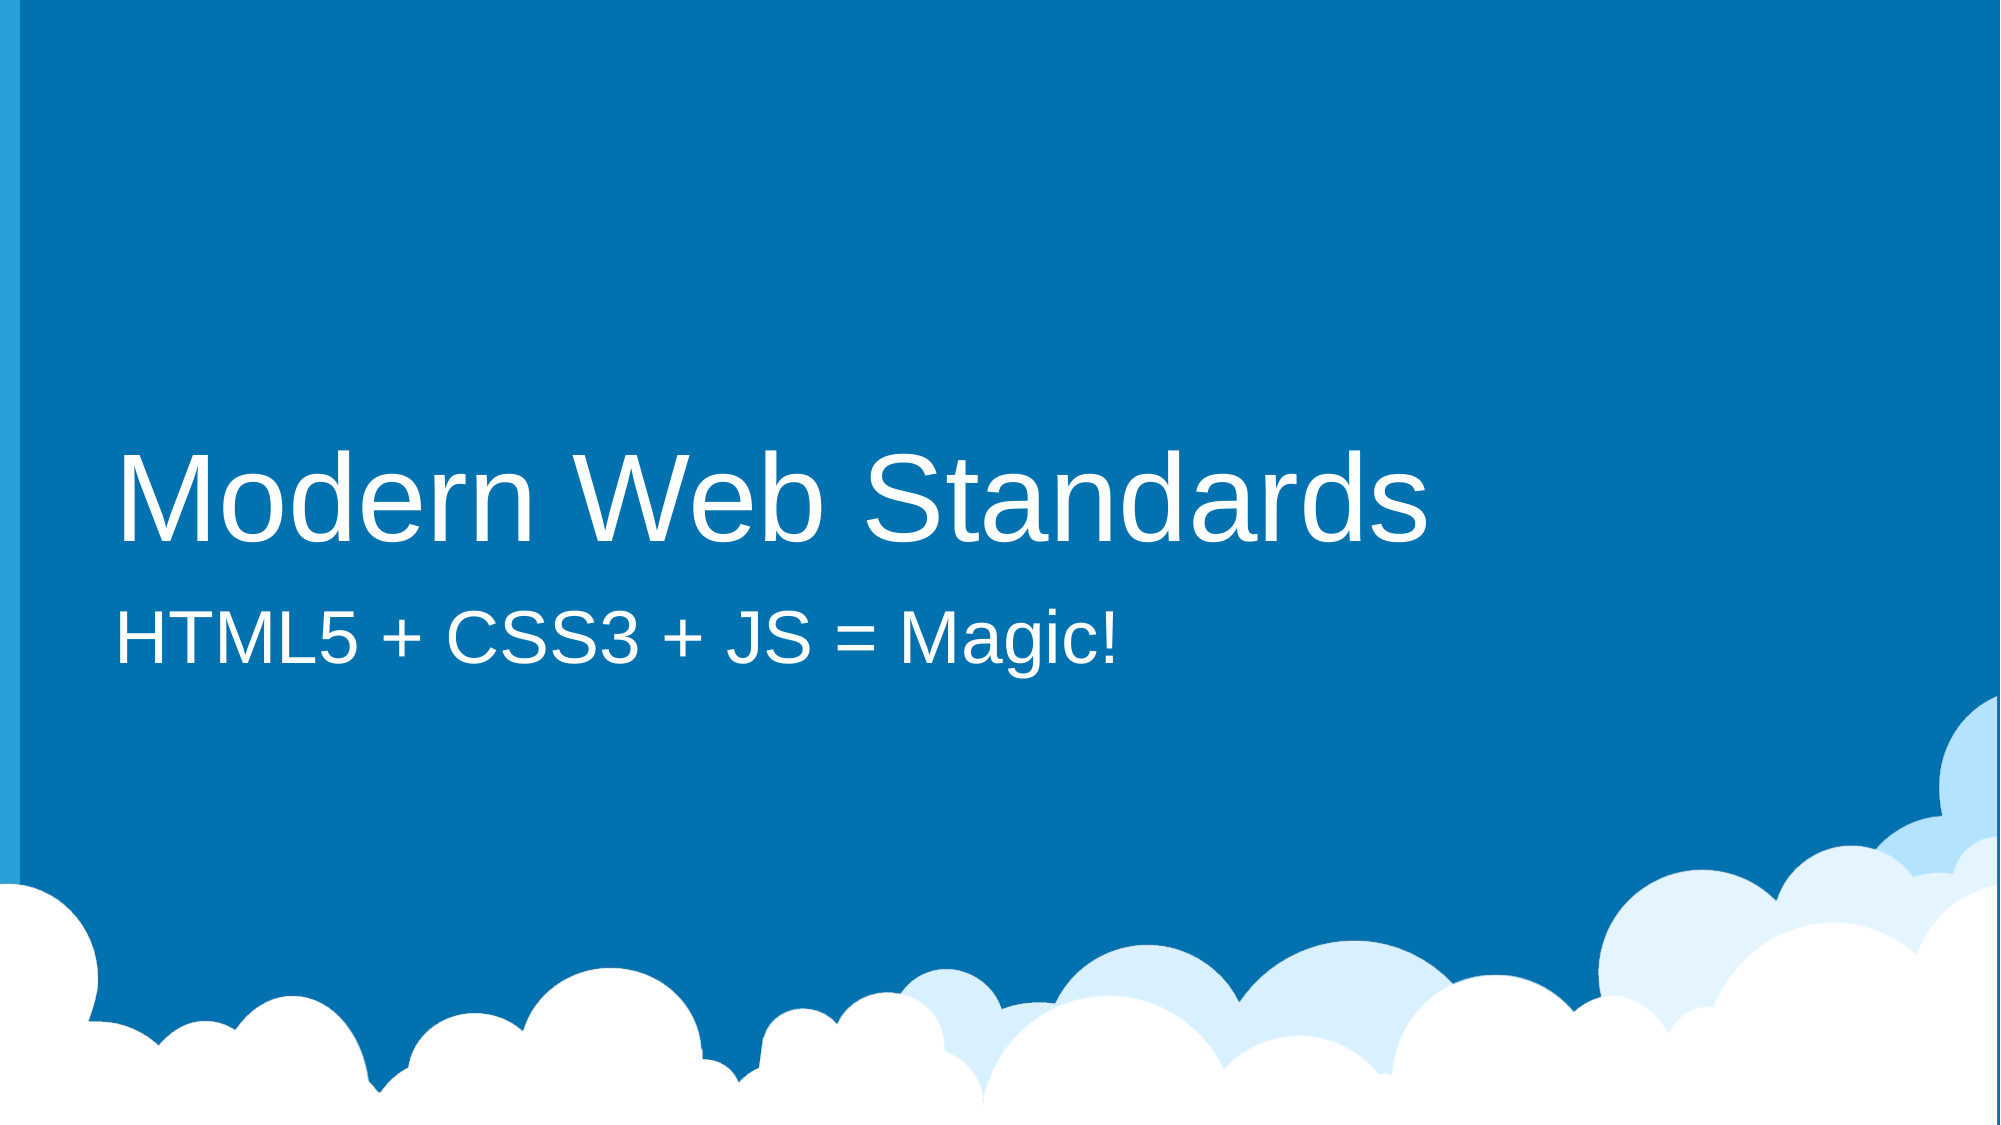

# Modern Web Standards
HTML5 + CSS3 + JS = Magic!